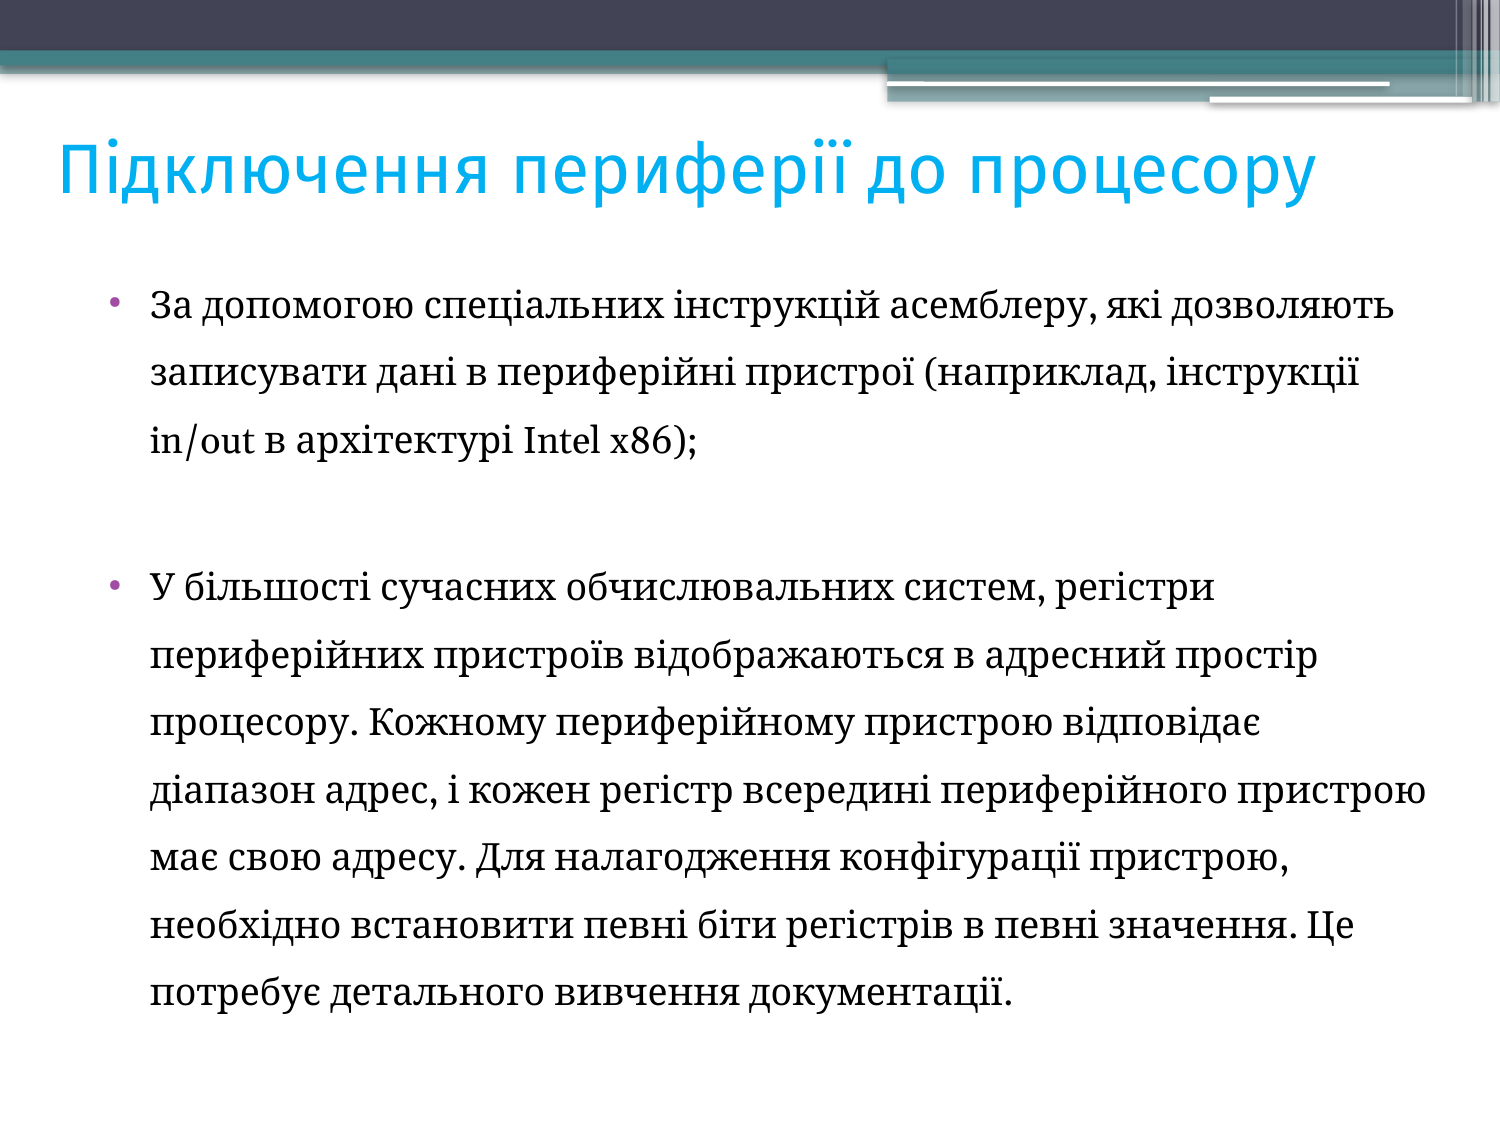

# Підключення периферії до процесору
За допомогою спеціальних інструкцій асемблеру, які дозволяють записувати дані в периферійні пристрої (наприклад, інструкції in/out в архітектурі Intel x86);

У більшості сучасних обчислювальних систем, регістри периферійних пристроїв відображаються в адресний простір процесору. Кожному периферійному пристрою відповідає діапазон адрес, і кожен регістр всередині периферійного пристрою має свою адресу. Для налагодження конфігурації пристрою, необхідно встановити певні біти регістрів в певні значення. Це потребує детального вивчення документації.